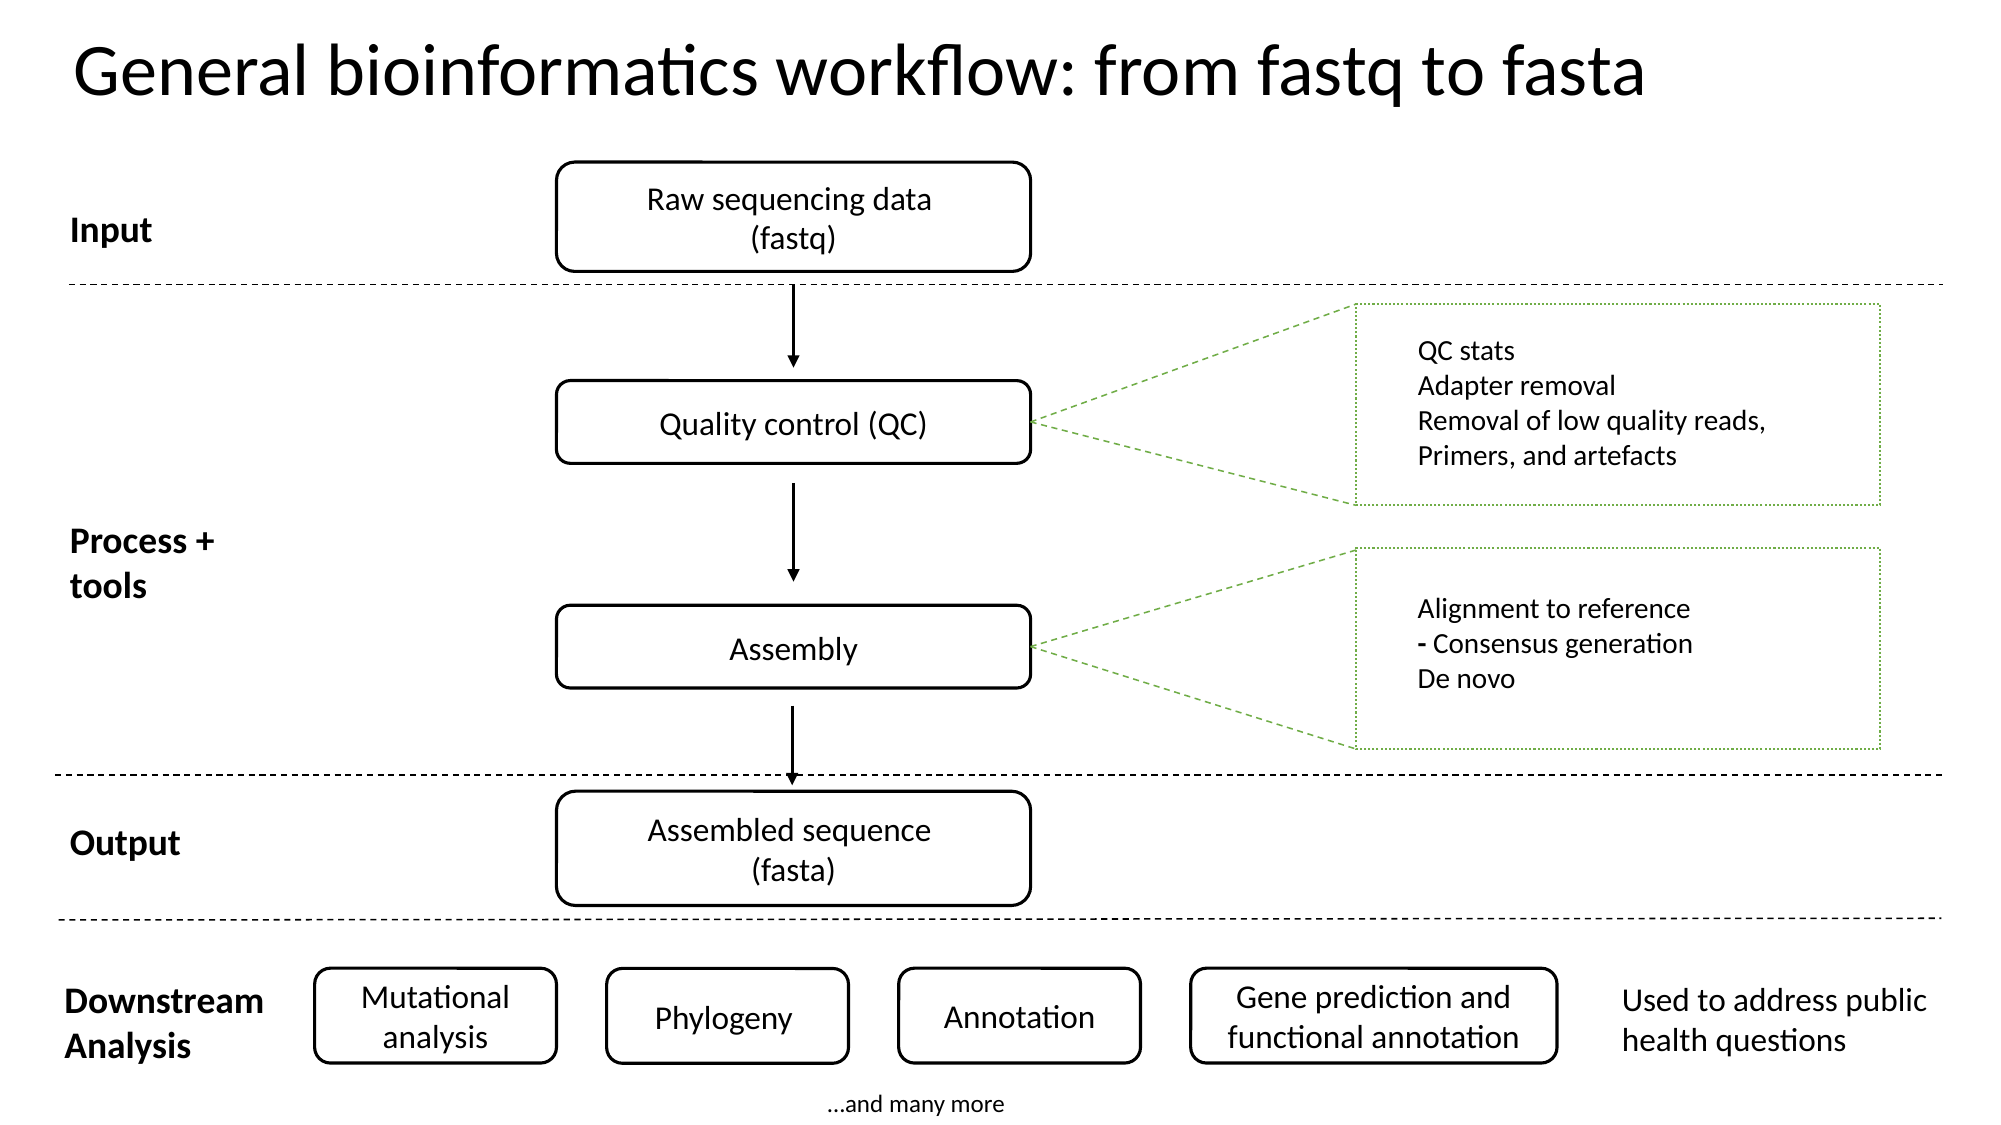

# General bioinformatics workflow: from fastq to fasta
Raw sequencing data
(fastq)
Input

QC stats
Adapter removal
Removal of low quality reads,
Primers, and artefacts

Quality control (QC)
Process + tools

Alignment to reference
- Consensus generation
De novo
Assembly
Assembled sequence
(fasta)
Output
Downstream
Analysis
Mutational analysis
Annotation
Gene prediction and functional annotation
Phylogeny
Used to address public health questions
…and many more